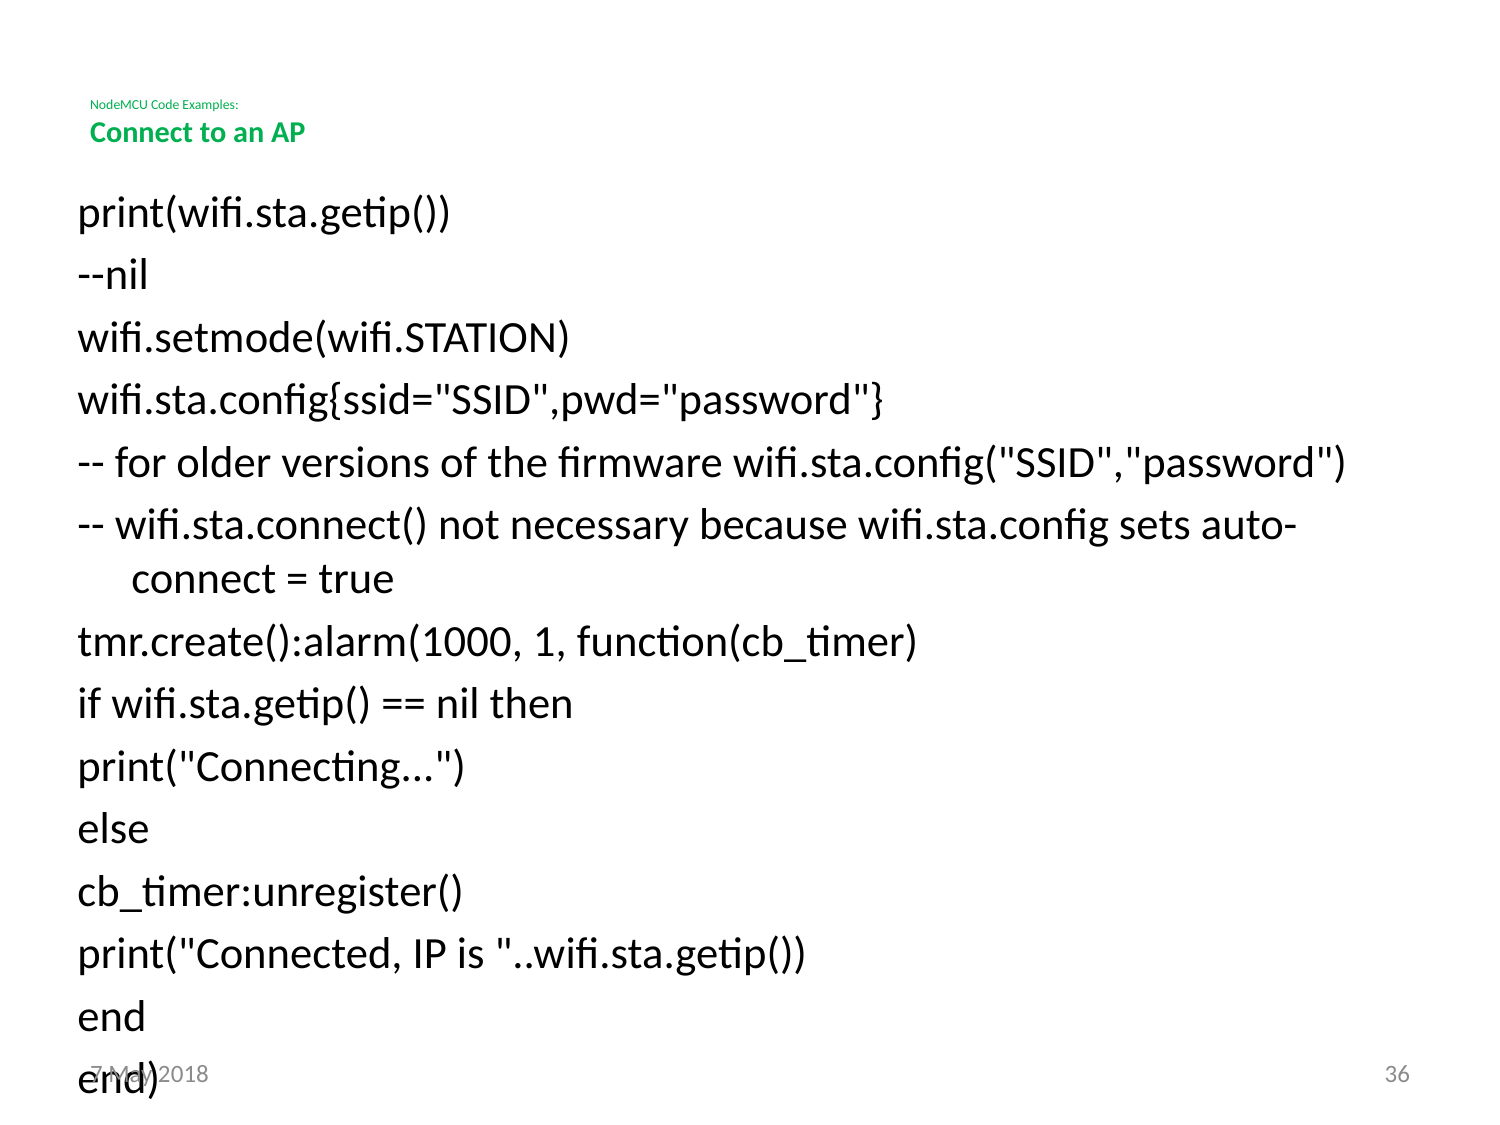

# NodeMCU Code Examples: Connect to an AP
print(wifi.sta.getip())
--nil
wifi.setmode(wifi.STATION)
wifi.sta.config{ssid="SSID",pwd="password"}
-- for older versions of the firmware wifi.sta.config("SSID","password")
-- wifi.sta.connect() not necessary because wifi.sta.config sets auto-connect = true
tmr.create():alarm(1000, 1, function(cb_timer)
if wifi.sta.getip() == nil then
print("Connecting...")
else
cb_timer:unregister()
print("Connected, IP is "..wifi.sta.getip())
end
end)
7 May 2018
36